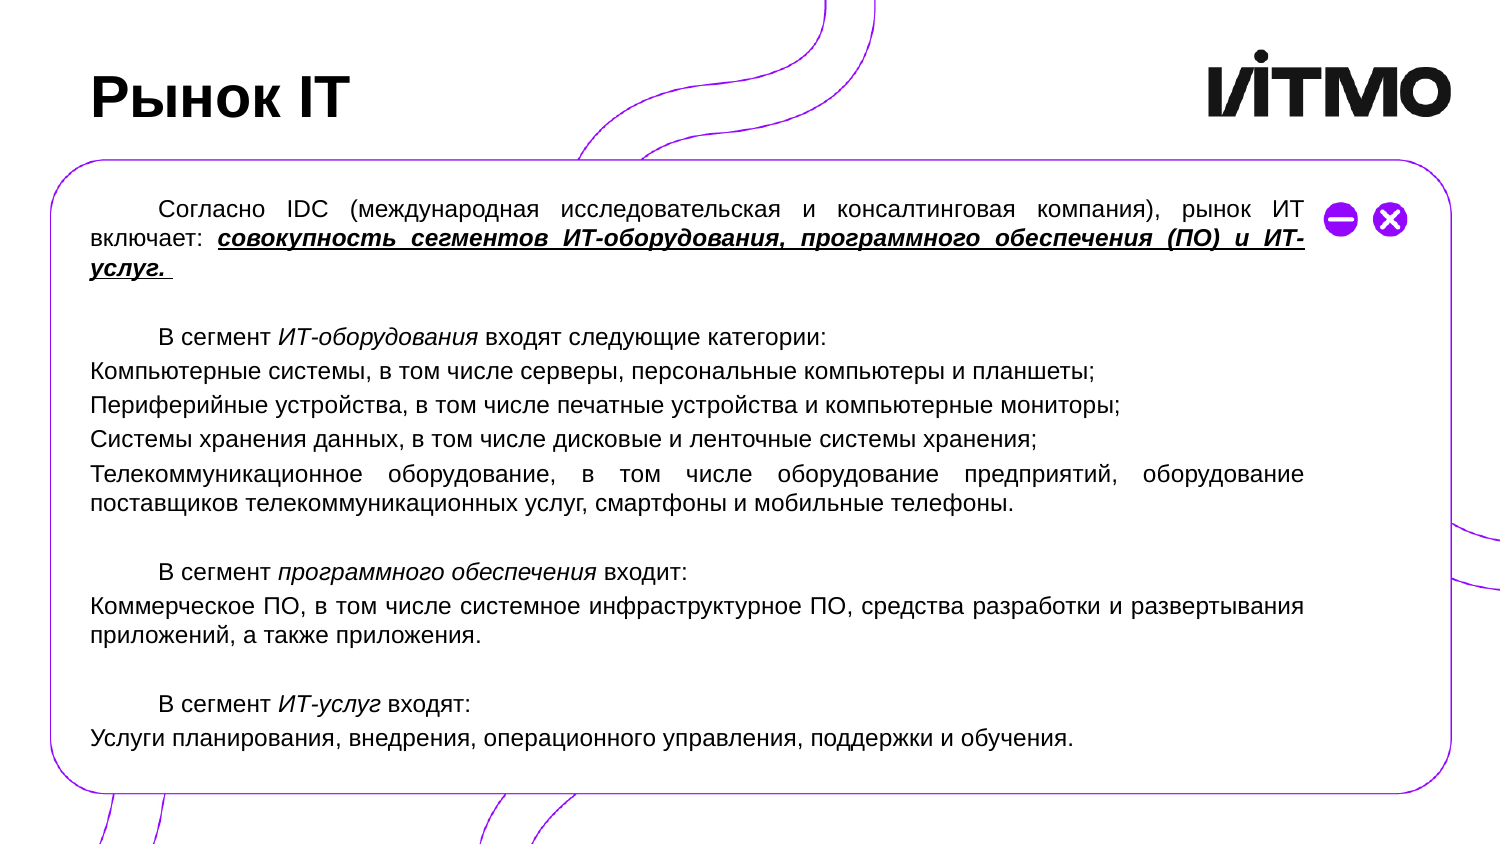

# Рынок IT
Согласно IDC (международная исследовательская и консалтинговая компания), рынок ИТ включает: совокупность сегментов ИТ-оборудования, программного обеспечения (ПО) и ИТ-услуг.

В сегмент ИТ-оборудования входят следующие категории:
Компьютерные системы, в том числе серверы, персональные компьютеры и планшеты;
Периферийные устройства, в том числе печатные устройства и компьютерные мониторы;
Системы хранения данных, в том числе дисковые и ленточные системы хранения;
Телекоммуникационное оборудование, в том числе оборудование предприятий, оборудование поставщиков телекоммуникационных услуг, смартфоны и мобильные телефоны.

В сегмент программного обеспечения входит:
Коммерческое ПО, в том числе системное инфраструктурное ПО, средства разработки и развертывания приложений, а также приложения.

В сегмент ИТ-услуг входят:
Услуги планирования, внедрения, операционного управления, поддержки и обучения.